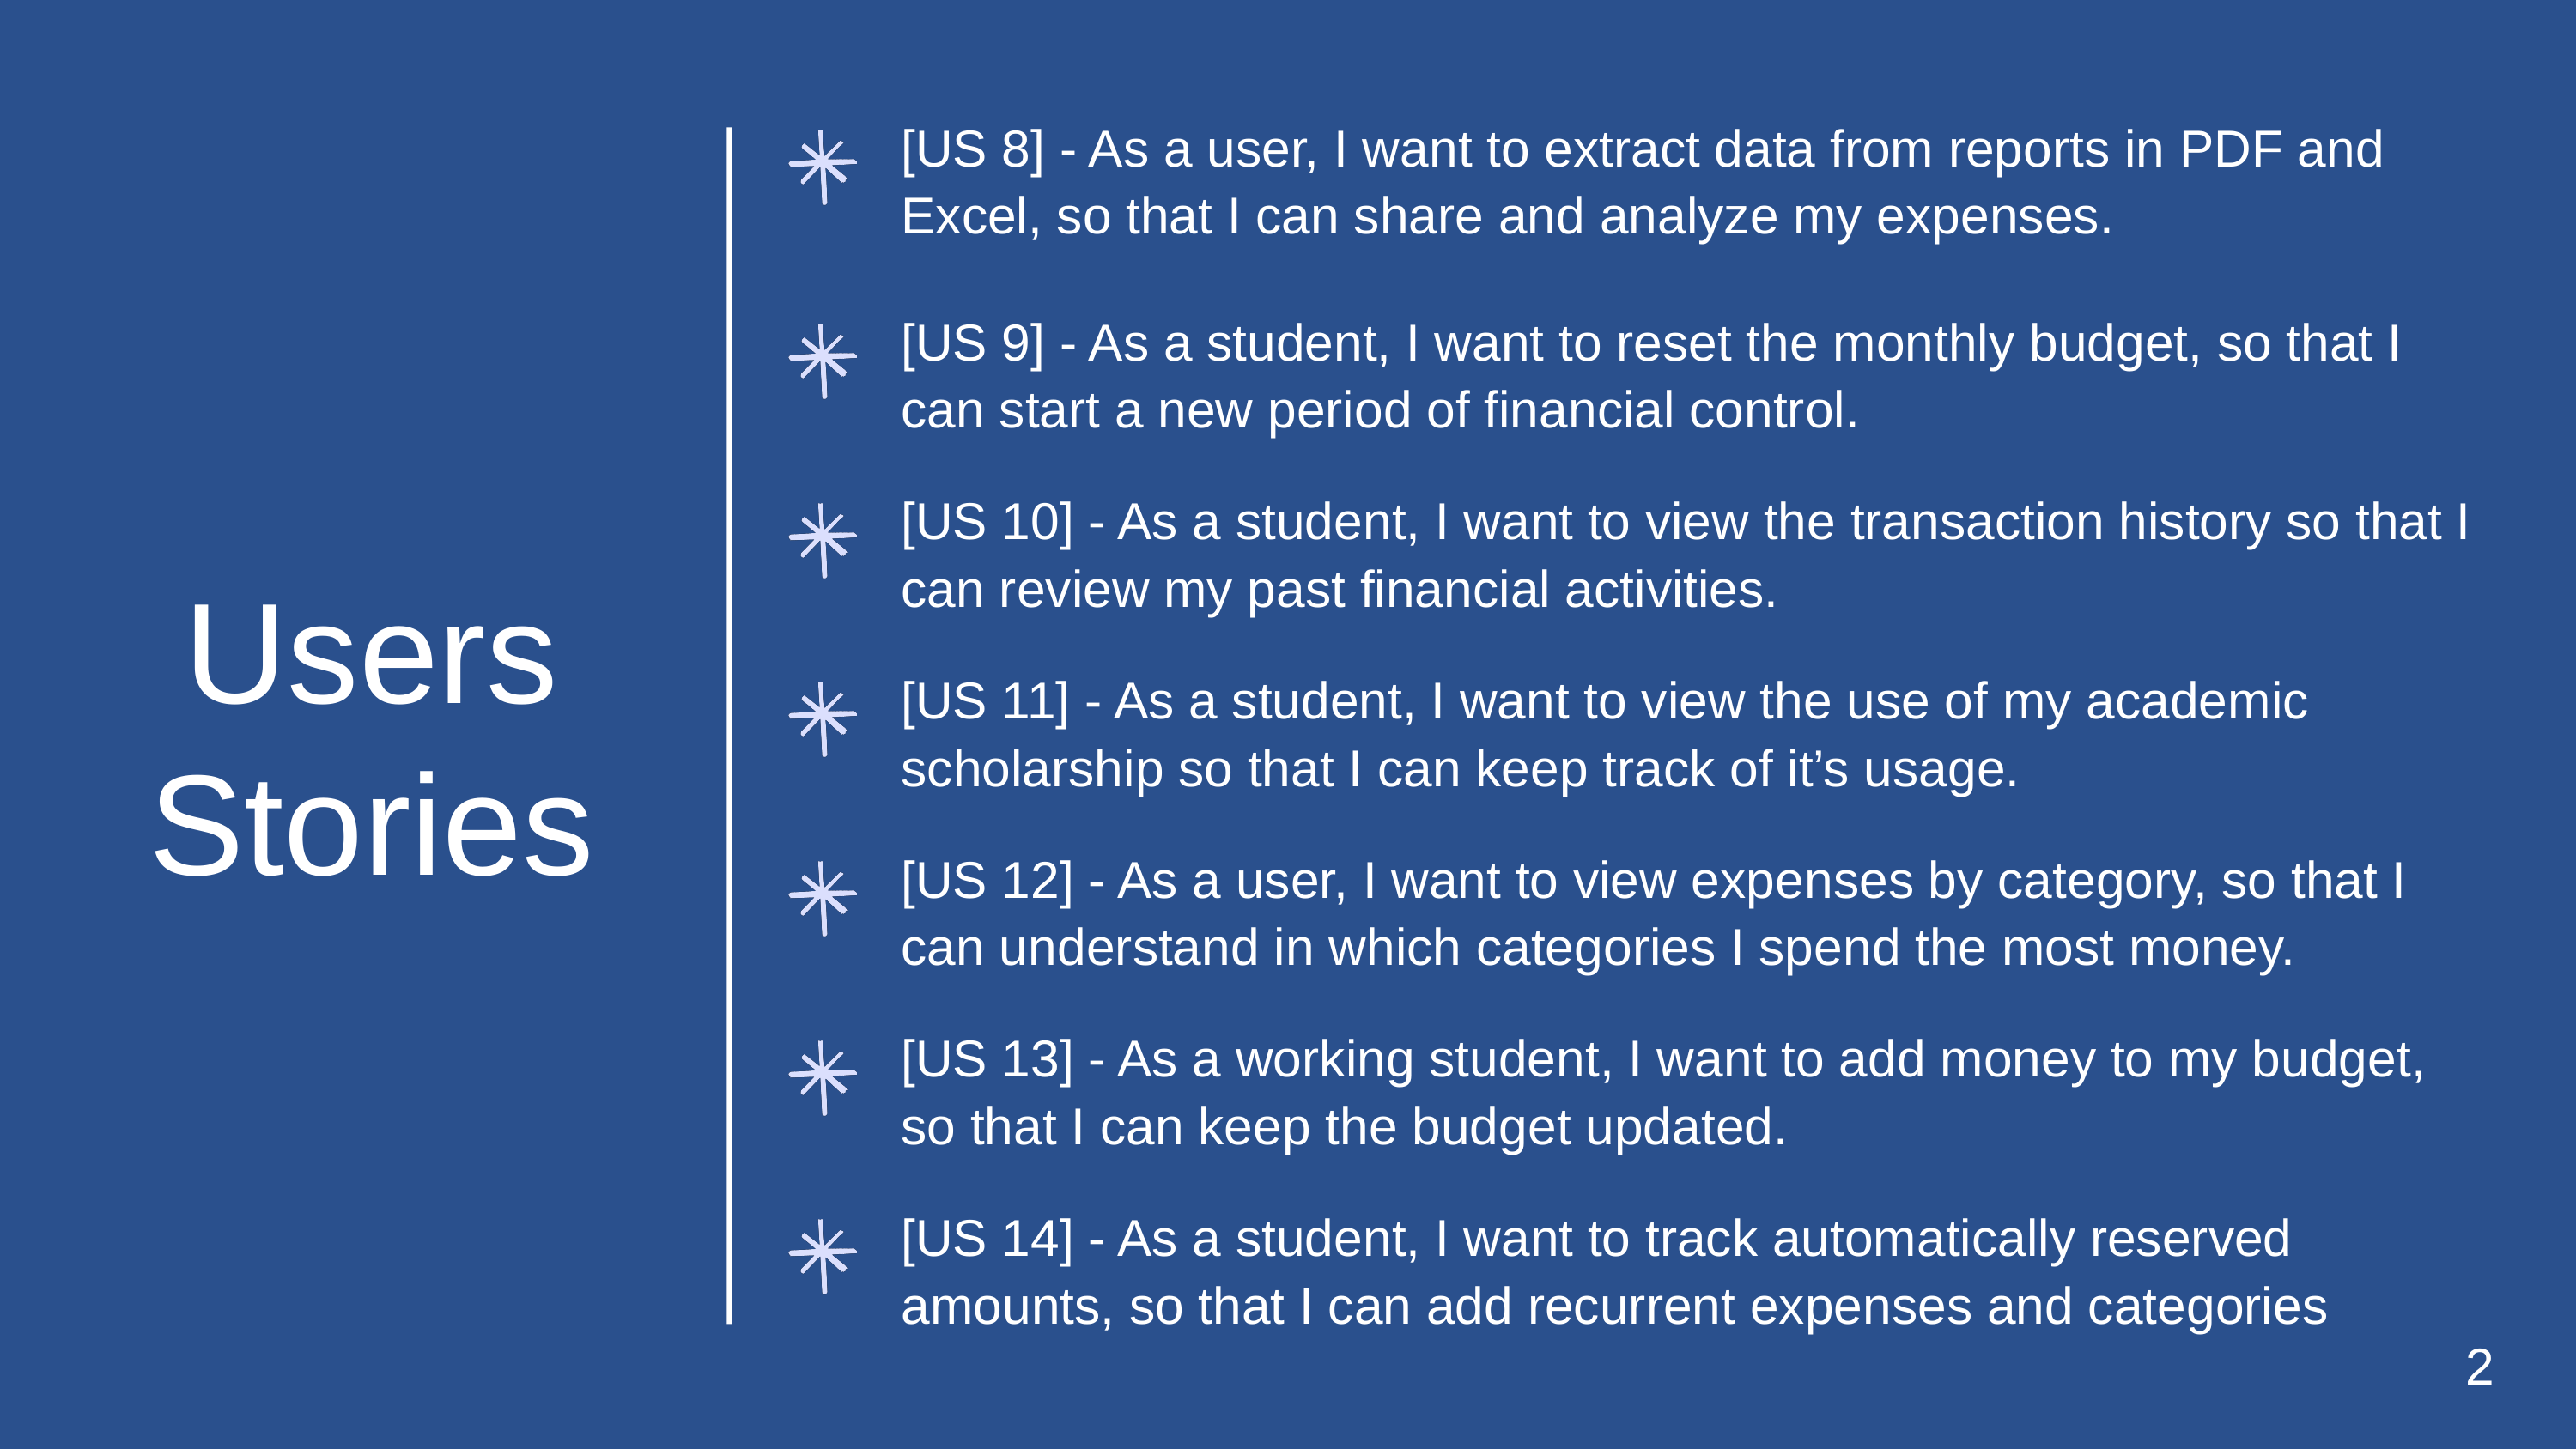

[US 8] - As a user, I want to extract data from reports in PDF and Excel, so that I can share and analyze my expenses.

[US 9] - As a student, I want to reset the monthly budget, so that I can start a new period of financial control.

[US 10] - As a student, I want to view the transaction history so that I can review my past financial activities.

Users Stories
[US 11] - As a student, I want to view the use of my academic scholarship so that I can keep track of it’s usage.

[US 12] - As a user, I want to view expenses by category, so that I can understand in which categories I spend the most money.

[US 13] - As a working student, I want to add money to my budget, so that I can keep the budget updated.

[US 14] - As a student, I want to track automatically reserved amounts, so that I can add recurrent expenses and categories

2